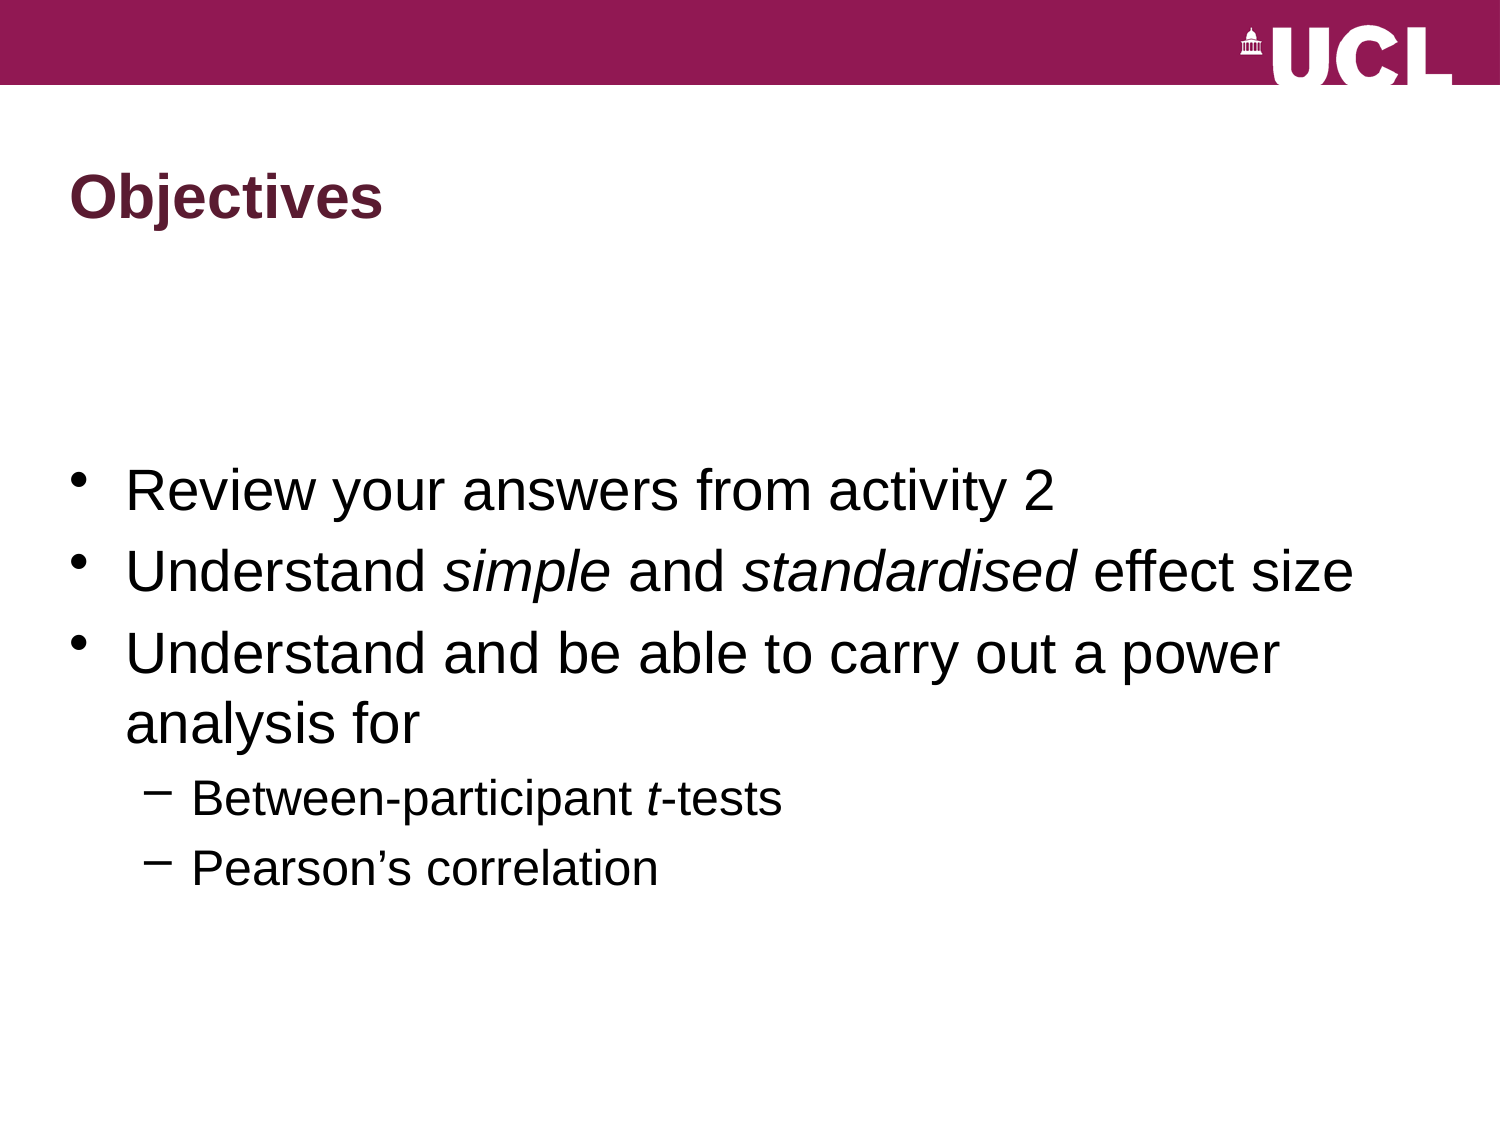

# Objectives
Review your answers from activity 2
Understand simple and standardised effect size
Understand and be able to carry out a power analysis for
Between-participant t-tests
Pearson’s correlation